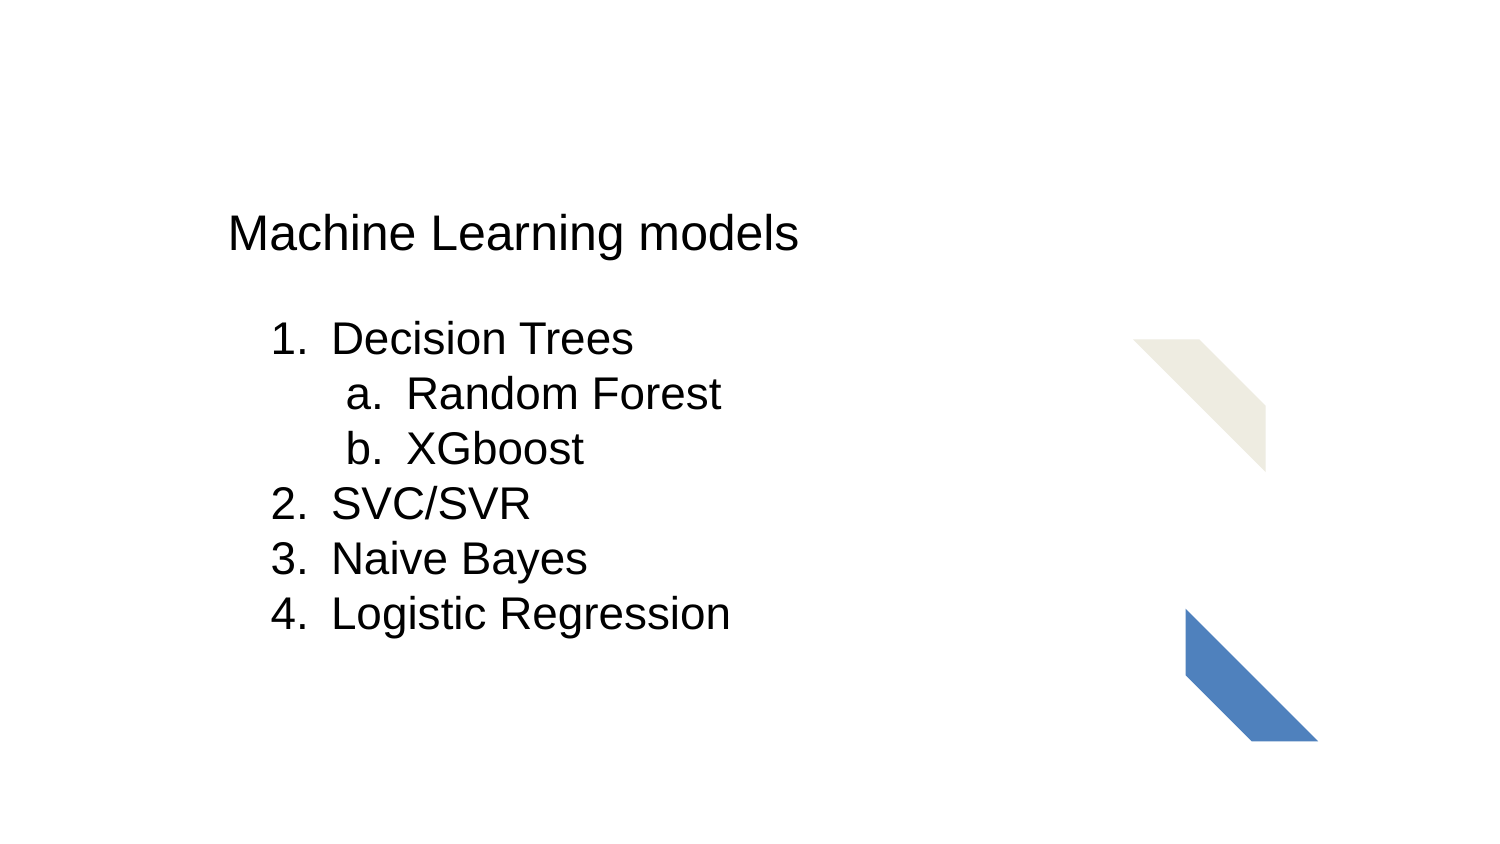

Machine Learning models
Decision Trees
Random Forest
XGboost
SVC/SVR
Naive Bayes
Logistic Regression